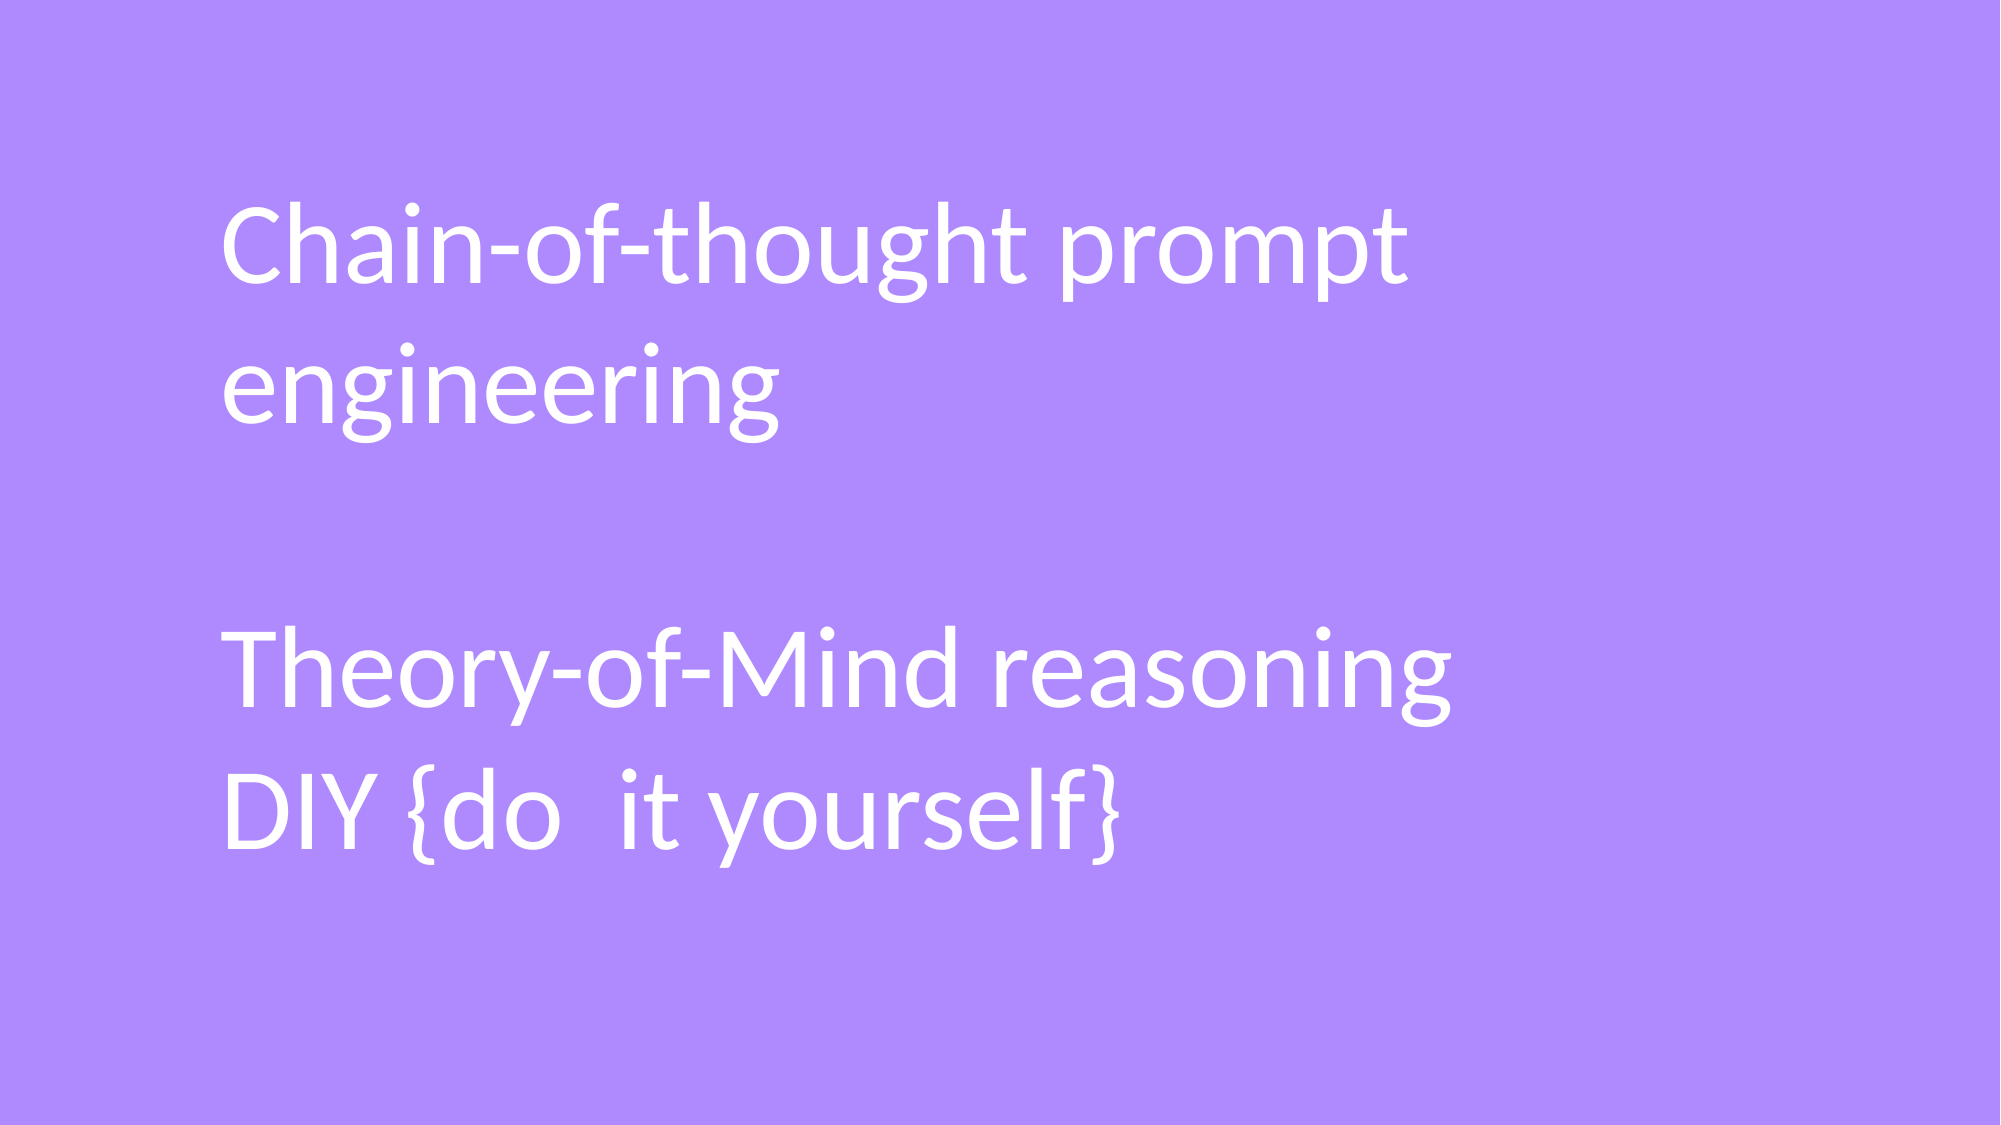

Chain-of-thought prompt engineering

Theory-of-Mind reasoning
DIY {do  it yourself}